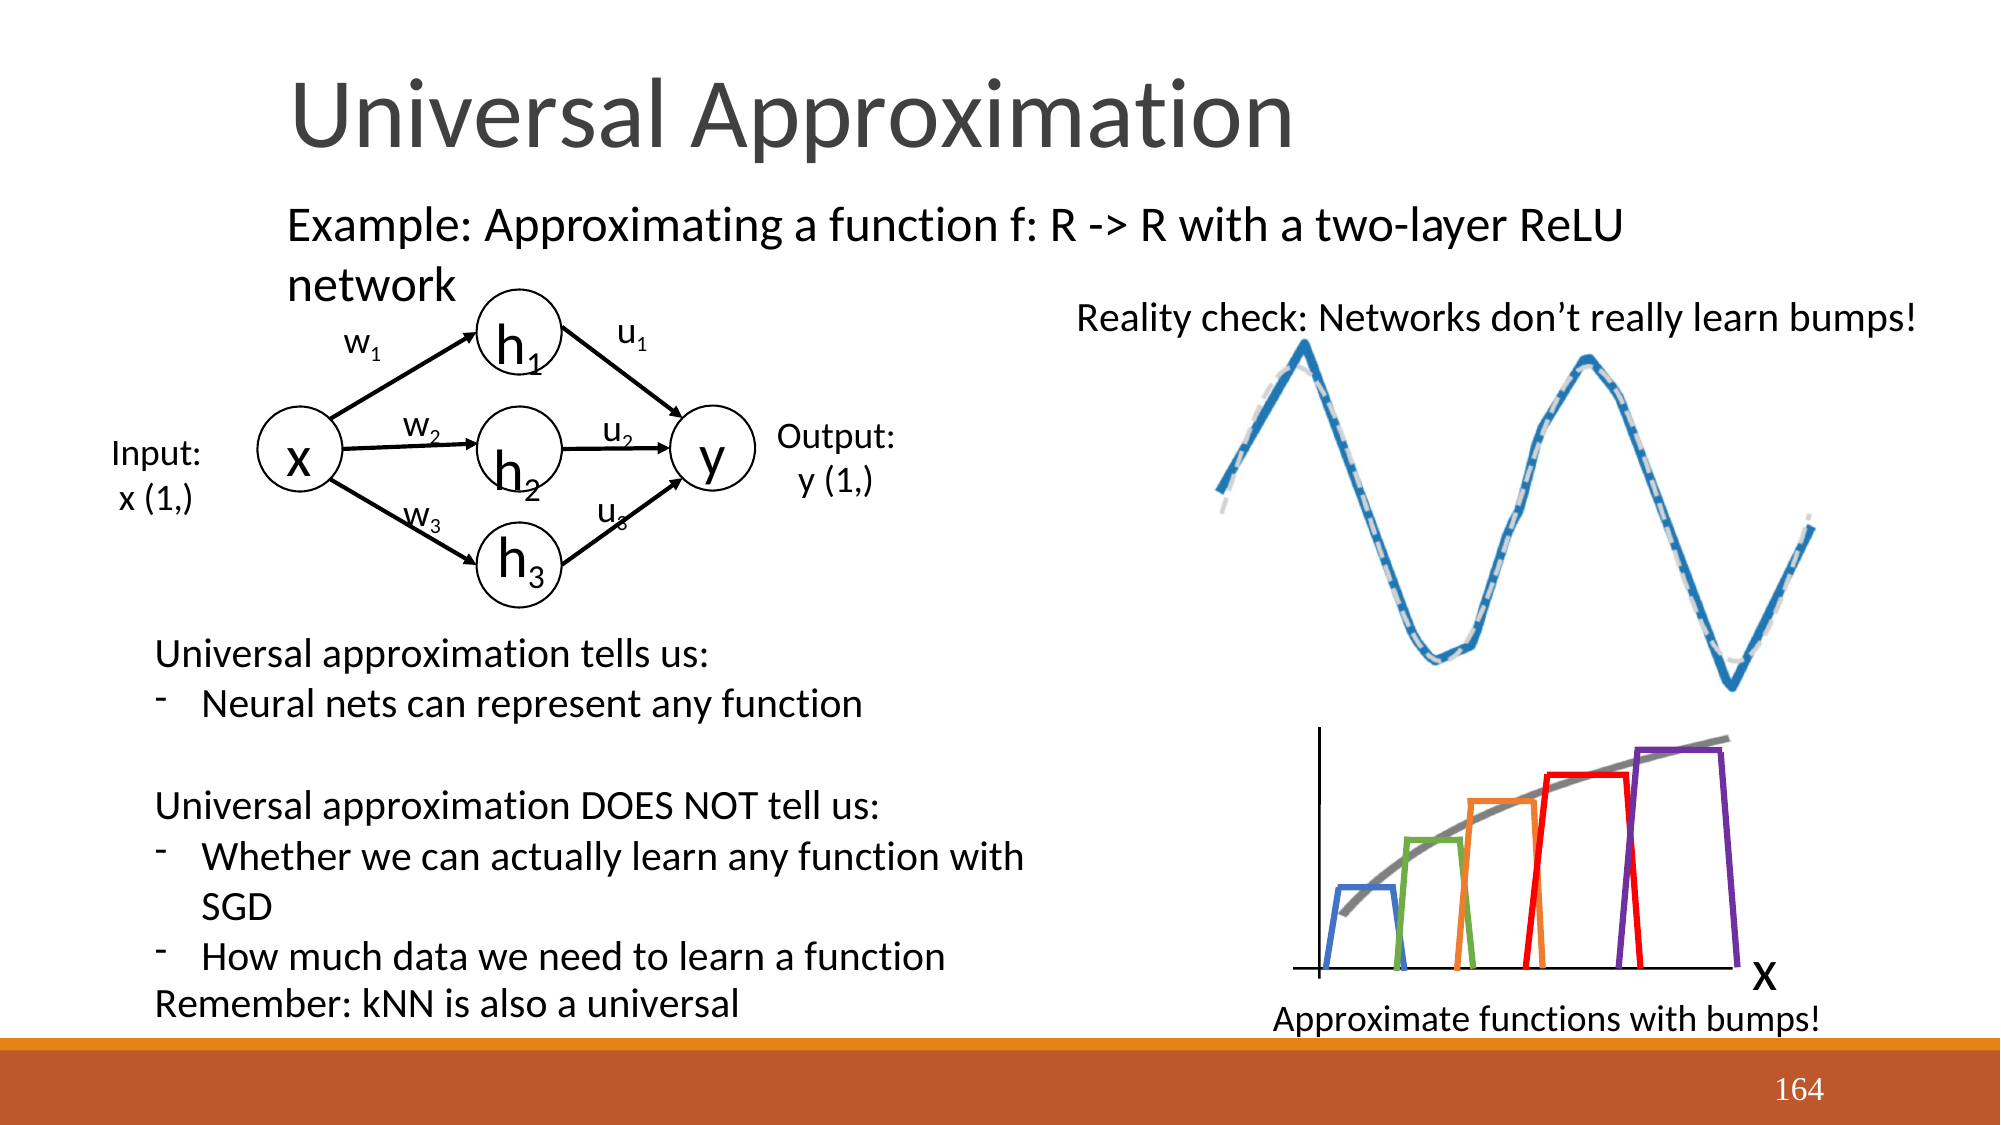

# Universal Approximation
Example: Approximating a function f: R -> R with a two-layer ReLU network
h1 h2

Reality check: Networks don’t really learn bumps!
u1
w1

w2 w3
u2 u3

Output: y (1,)
y
x
Input: x (1,)

h3

Universal approximation tells us:
Neural nets can represent any function

Universal approximation DOES NOT tell us:
Whether we can actually learn any function with SGD
How much data we need to learn a function

x

Remember: kNN is also a universal approximator!
Approximate functions with bumps!

164
Justin Johnson
September 18, 2019
Lecture 5 - 164